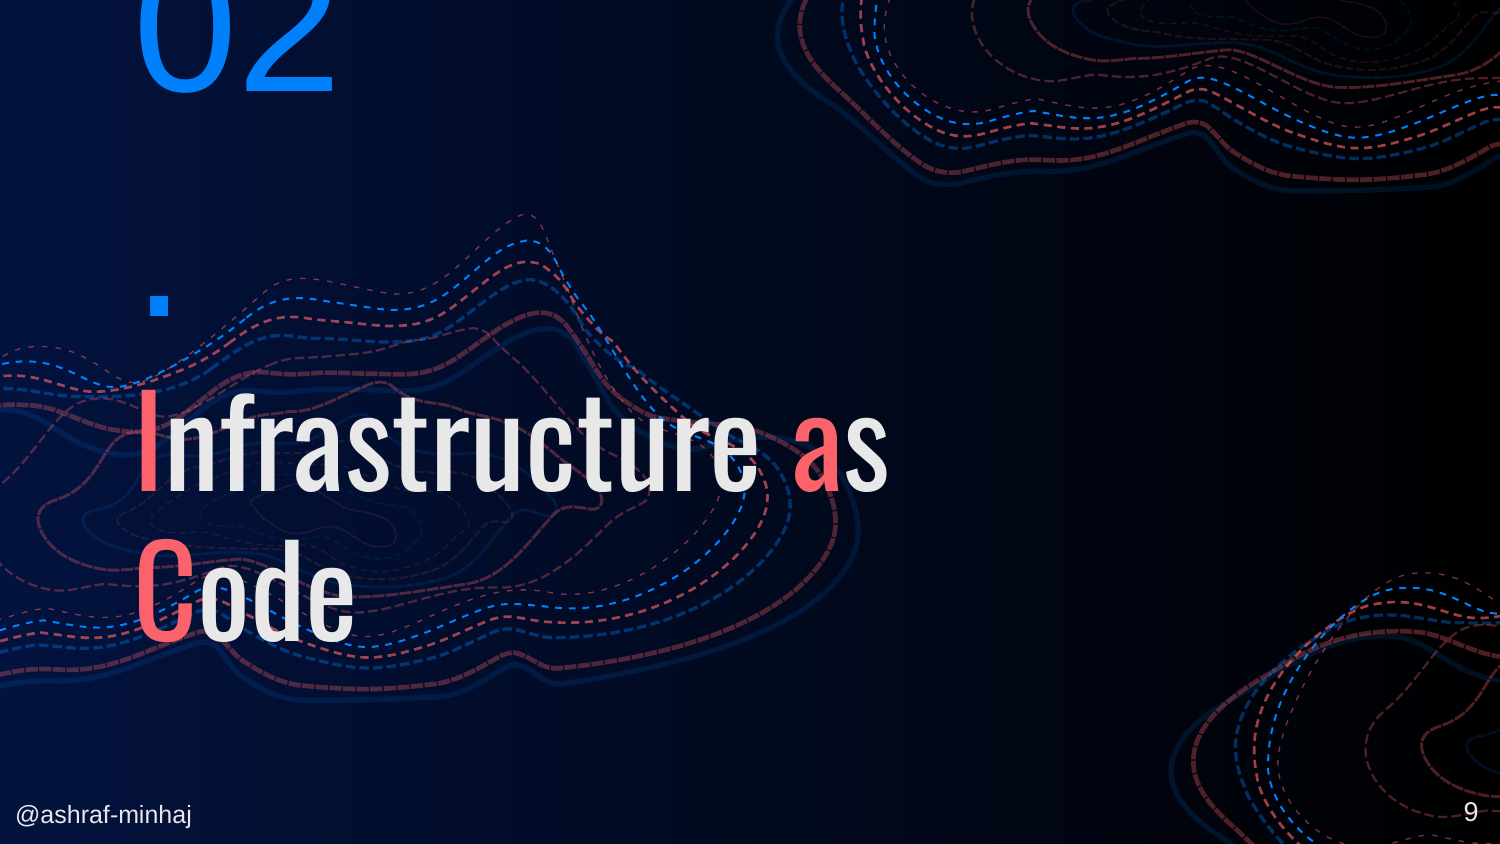

# 02.

Infrastructure as
Code
9
@ashraf-minhaj